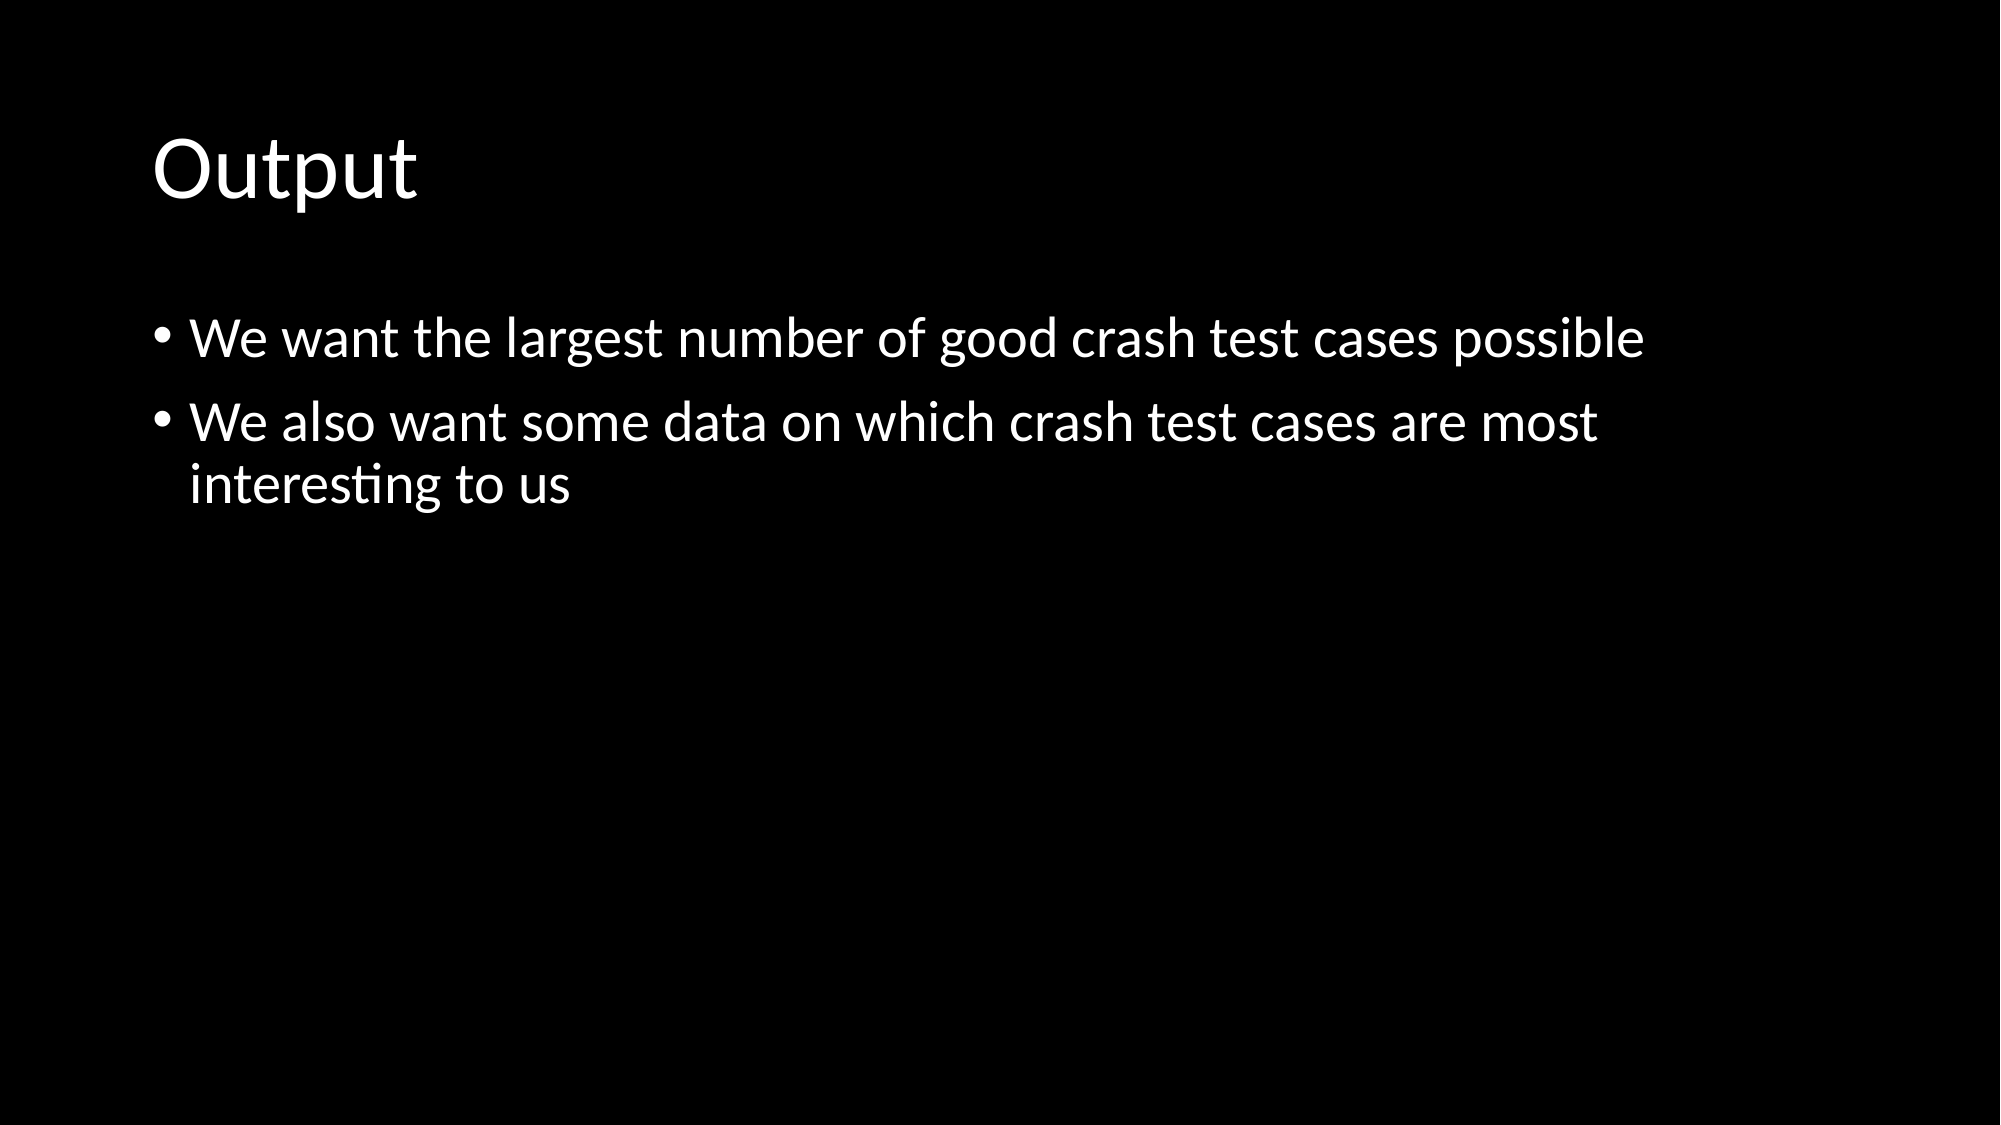

# Output
We want the largest number of good crash test cases possible
We also want some data on which crash test cases are most interesting to us